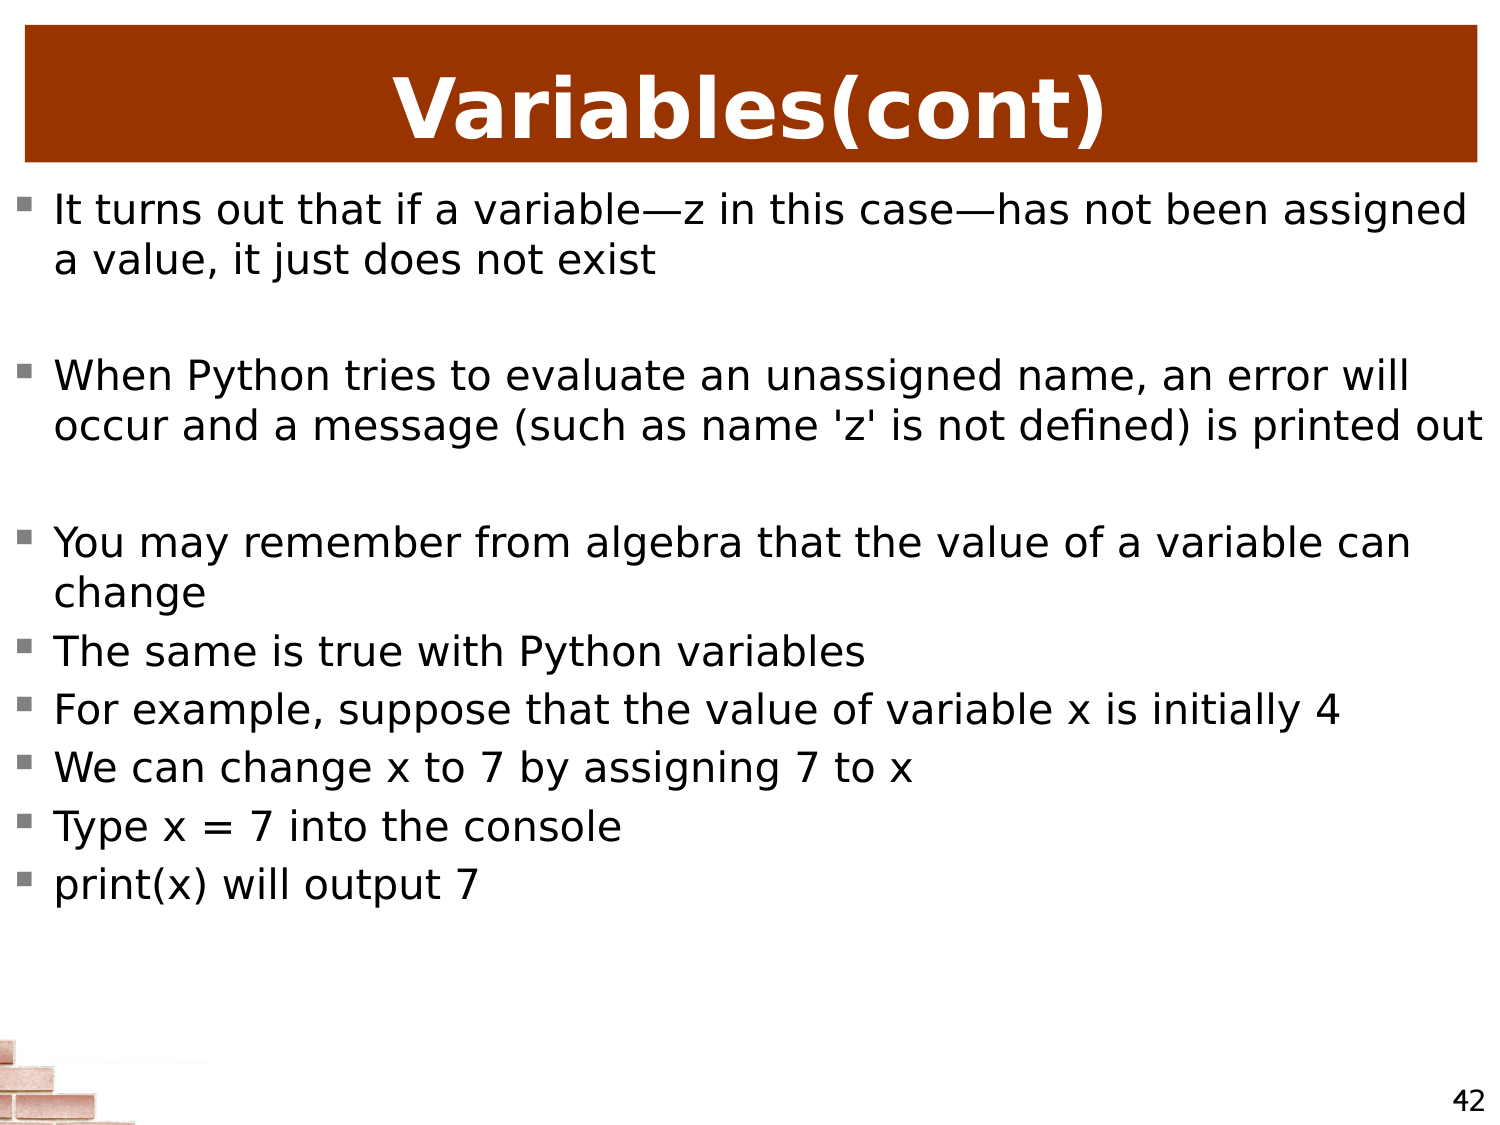

# Variables(cont)
It turns out that if a variable—z in this case—has not been assigned a value, it just does not exist

When Python tries to evaluate an unassigned name, an error will occur and a message (such as name 'z' is not defined) is printed out

You may remember from algebra that the value of a variable can change
The same is true with Python variables
For example, suppose that the value of variable x is initially 4
We can change x to 7 by assigning 7 to x
Type x = 7 into the console
print(x) will output 7

42